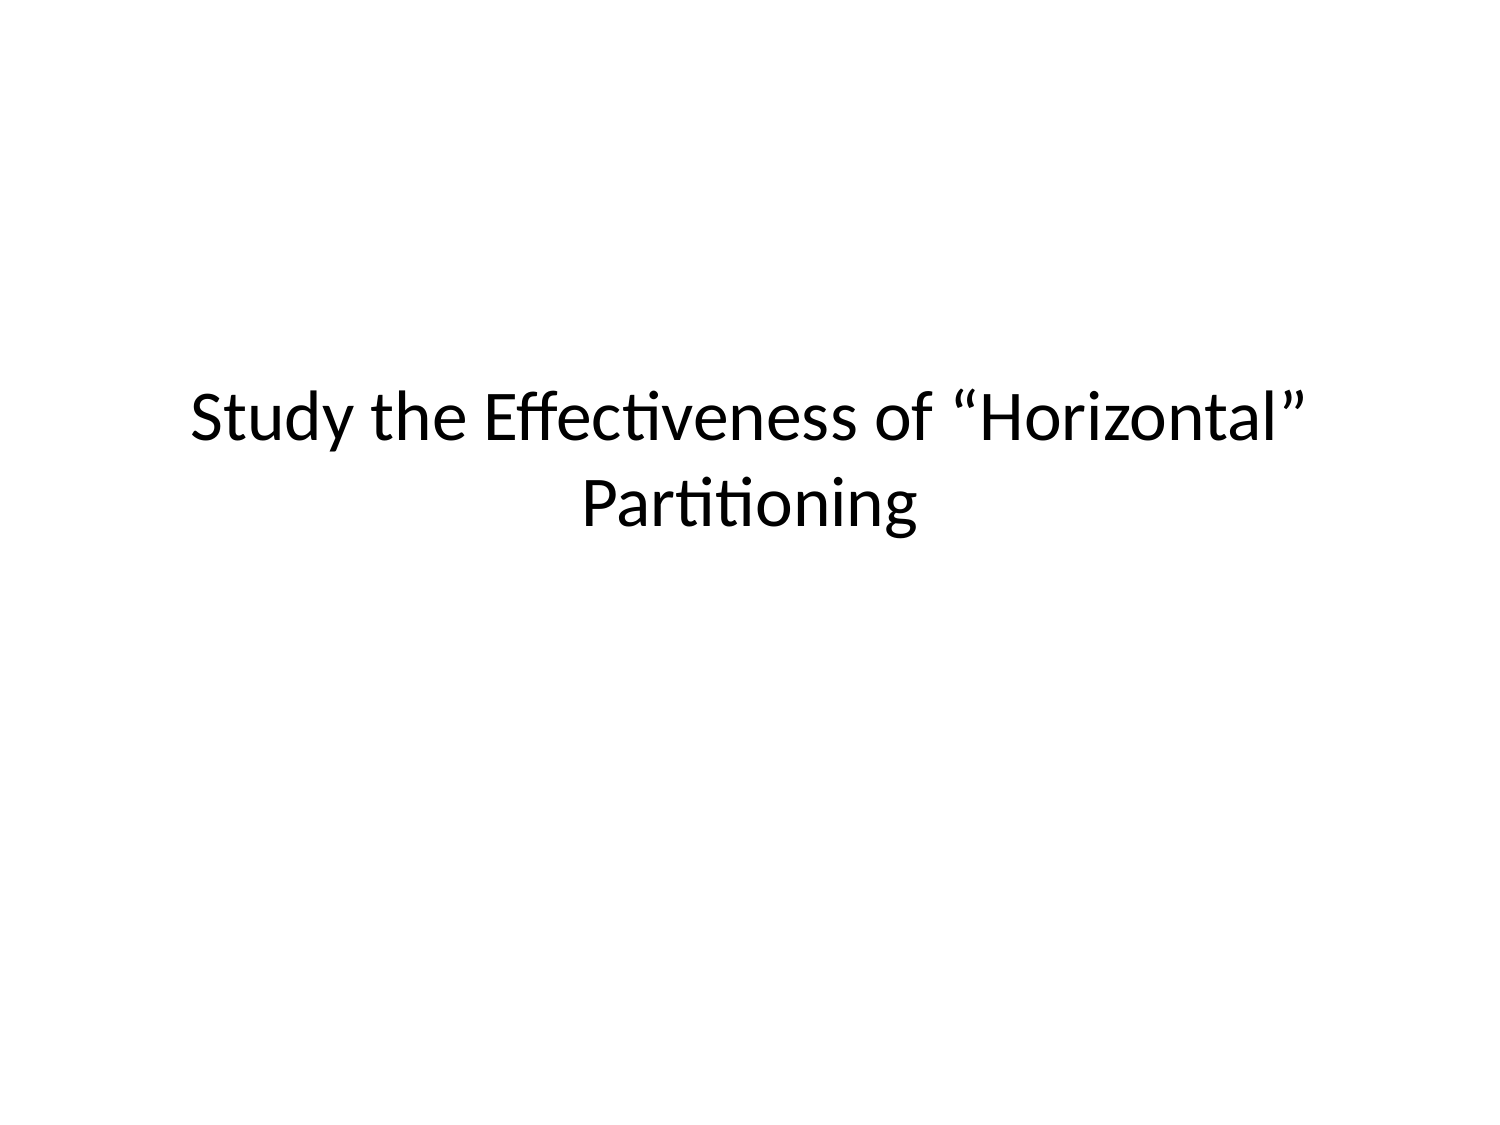

# Study the Effectiveness of “Horizontal” Partitioning